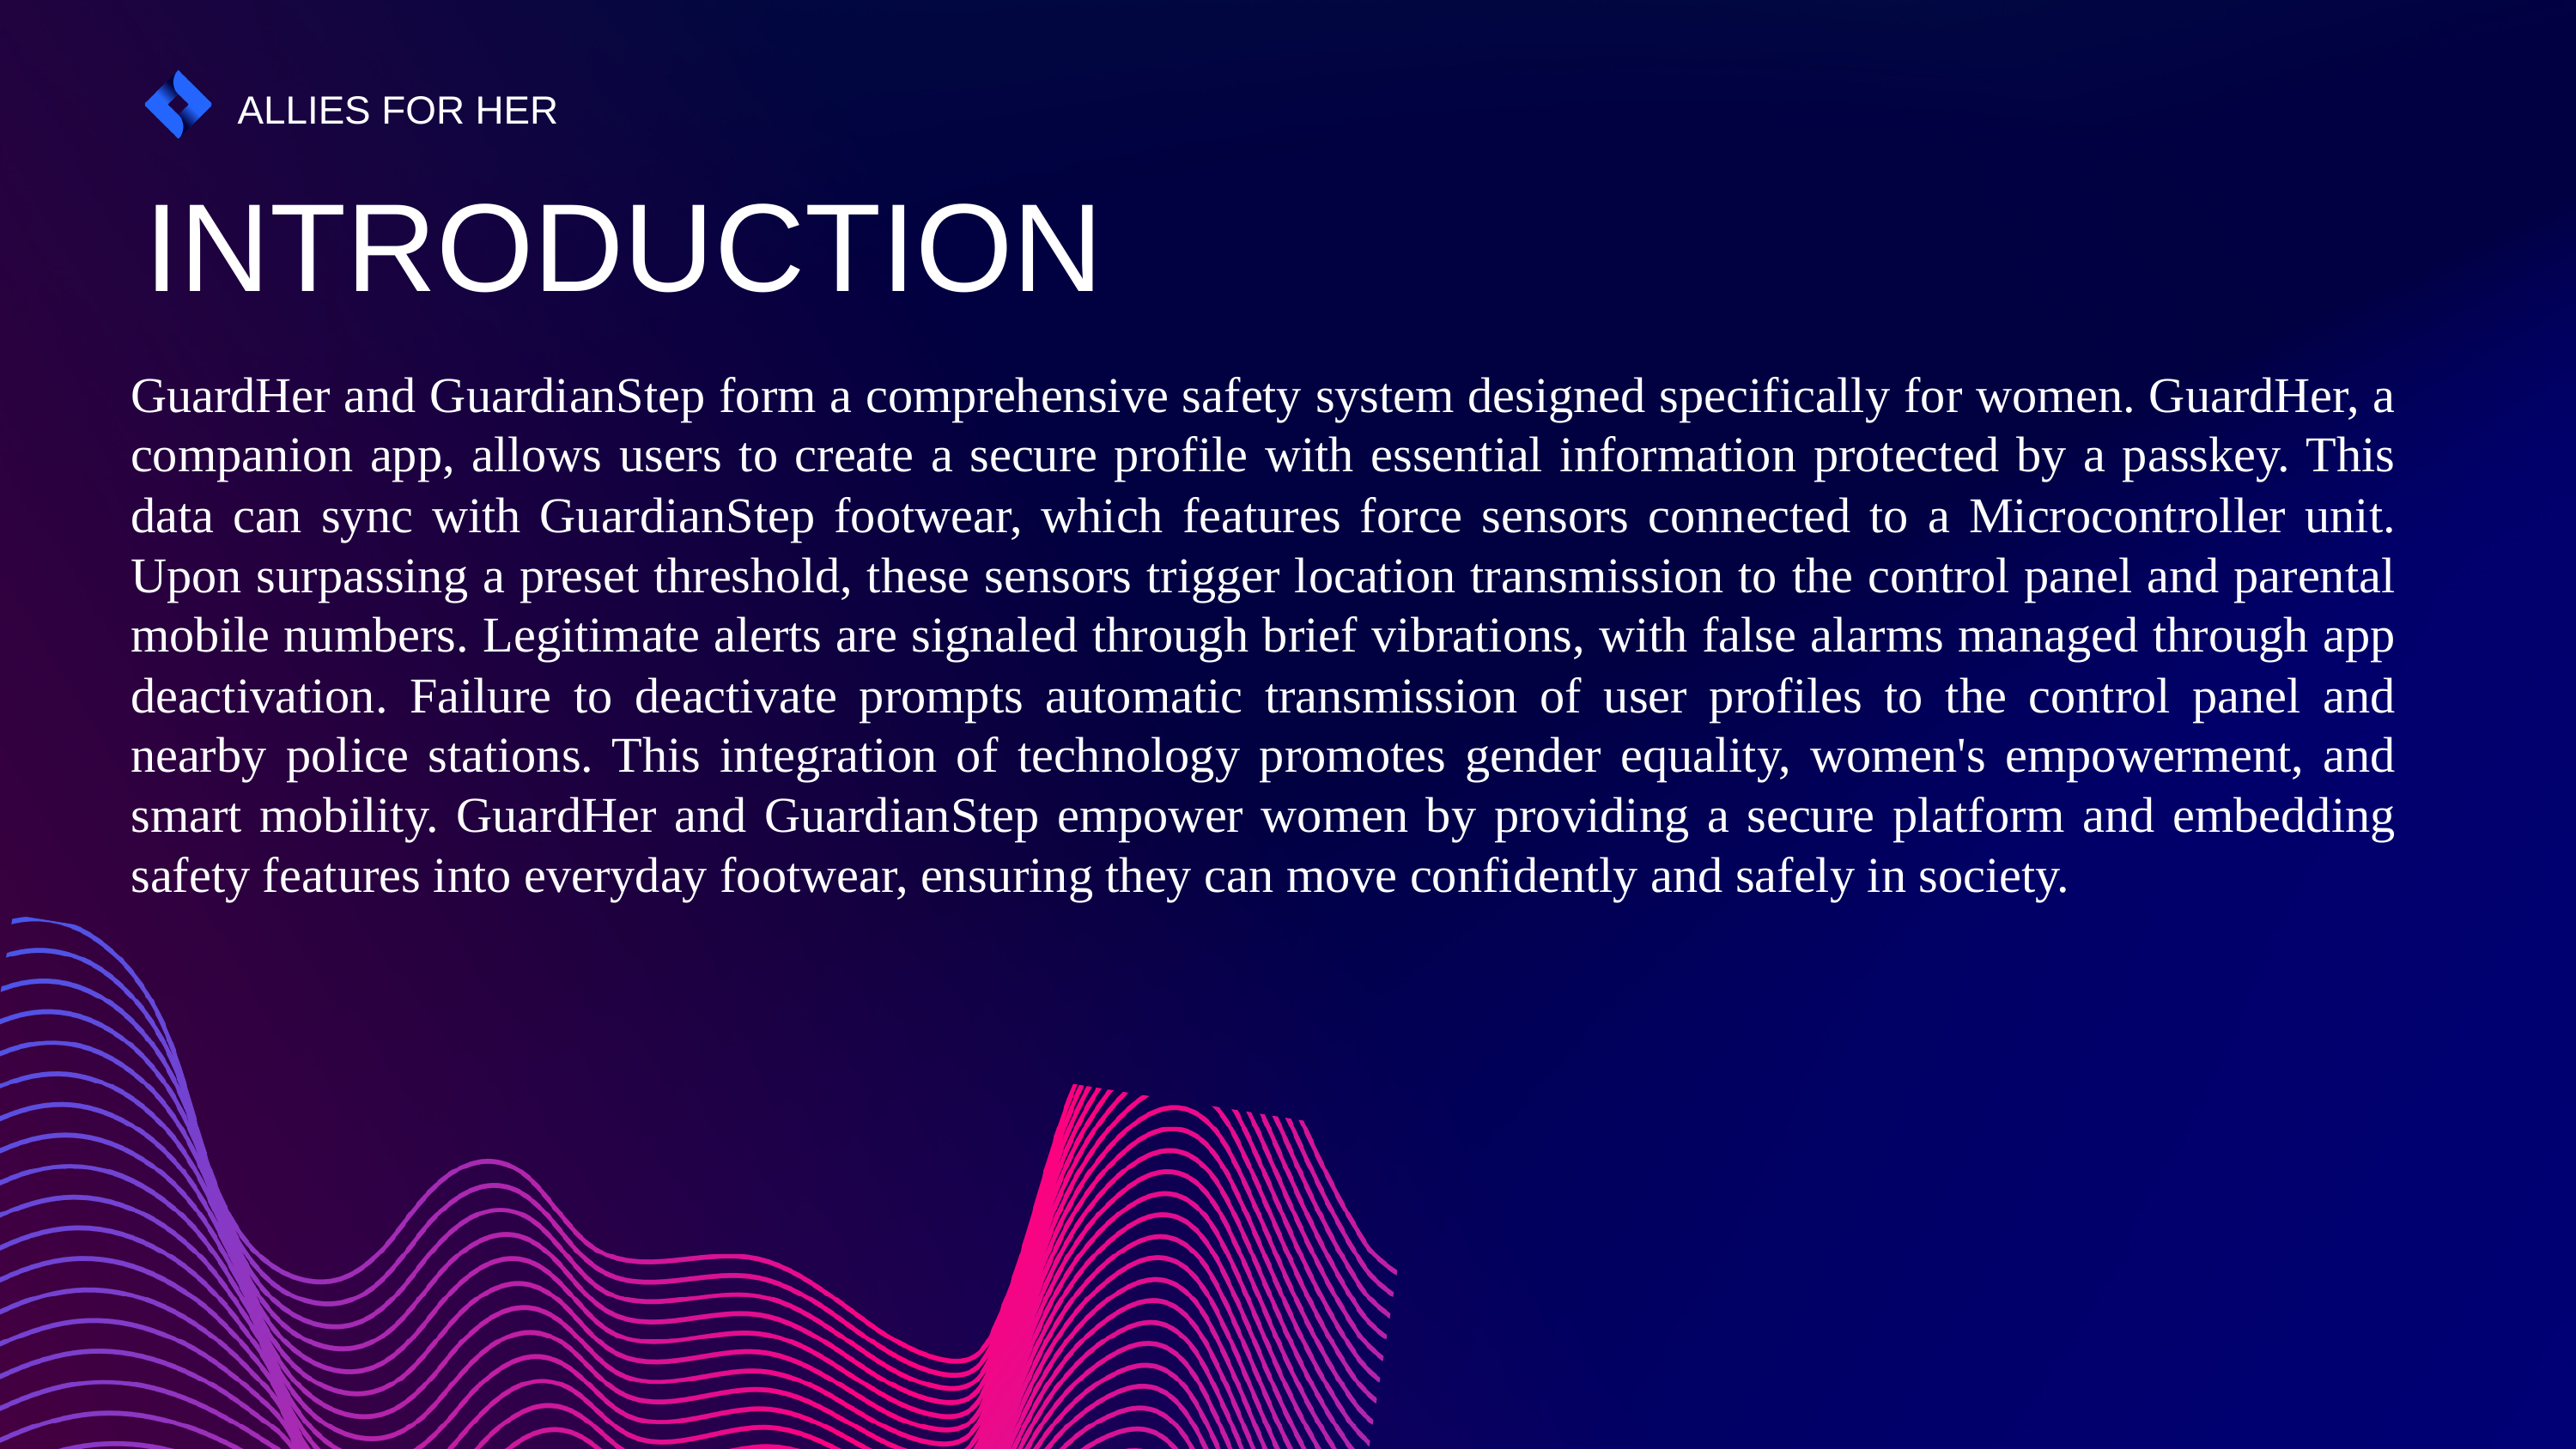

ALLIES FOR HER
INTRODUCTION
GuardHer and GuardianStep form a comprehensive safety system designed specifically for women. GuardHer, a companion app, allows users to create a secure profile with essential information protected by a passkey. This data can sync with GuardianStep footwear, which features force sensors connected to a Microcontroller unit. Upon surpassing a preset threshold, these sensors trigger location transmission to the control panel and parental mobile numbers. Legitimate alerts are signaled through brief vibrations, with false alarms managed through app deactivation. Failure to deactivate prompts automatic transmission of user profiles to the control panel and nearby police stations. This integration of technology promotes gender equality, women's empowerment, and smart mobility. GuardHer and GuardianStep empower women by providing a secure platform and embedding safety features into everyday footwear, ensuring they can move confidently and safely in society.